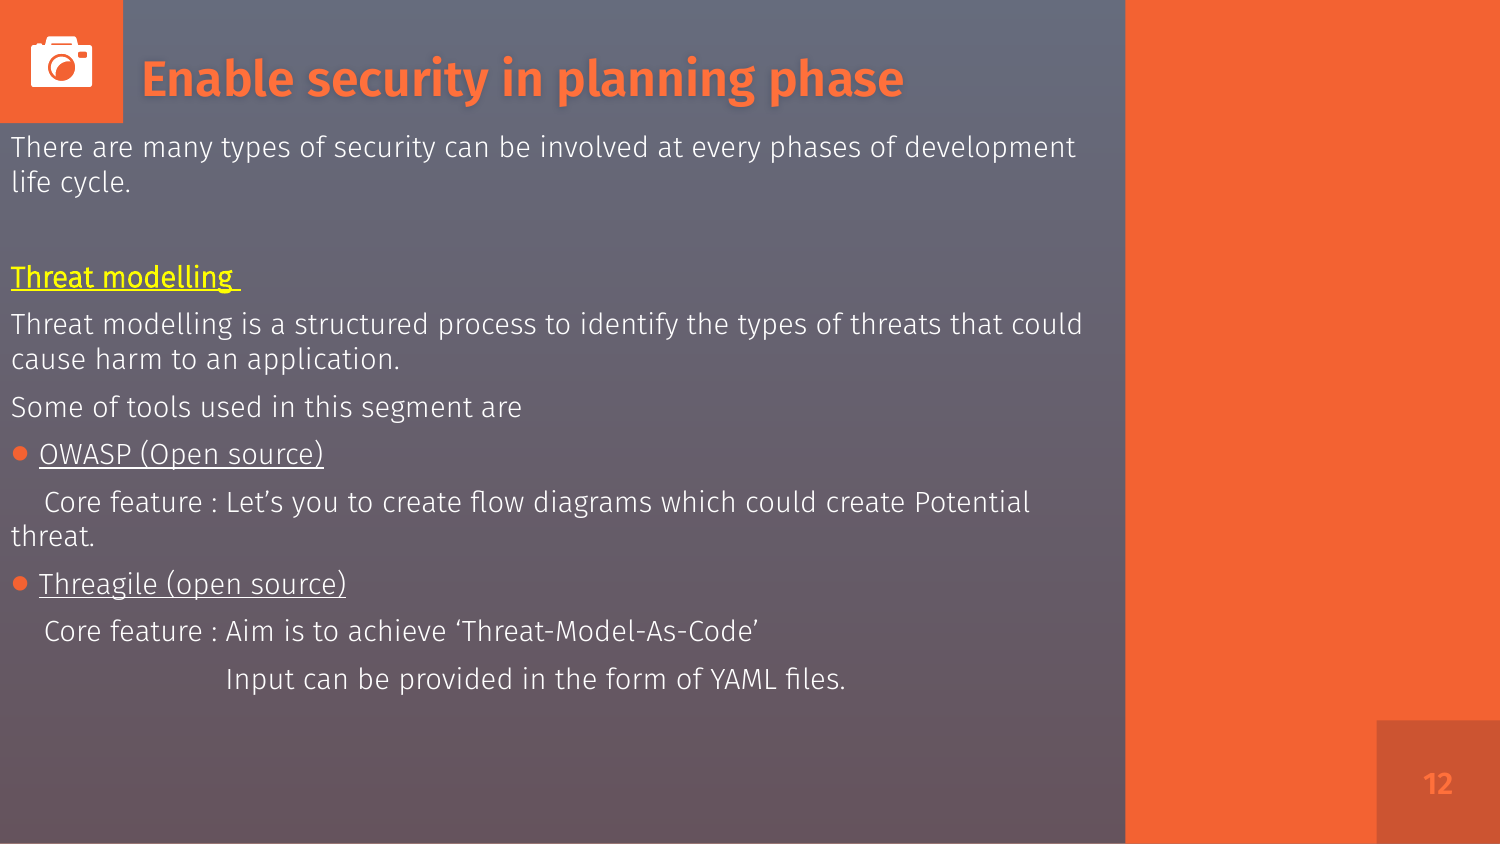

# Enable security in planning phase

There are many types of security can be involved at every phases of development life cycle.

Threat modelling
Threat modelling is a structured process to identify the types of threats that could cause harm to an application.
Some of tools used in this segment are
OWASP (Open source)
    Core feature : Let’s you to create flow diagrams which could create Potential threat.
Threagile (open source)
    Core feature : Aim is to achieve ‘Threat-Model-As-Code’
                          Input can be provided in the form of YAML files.

12